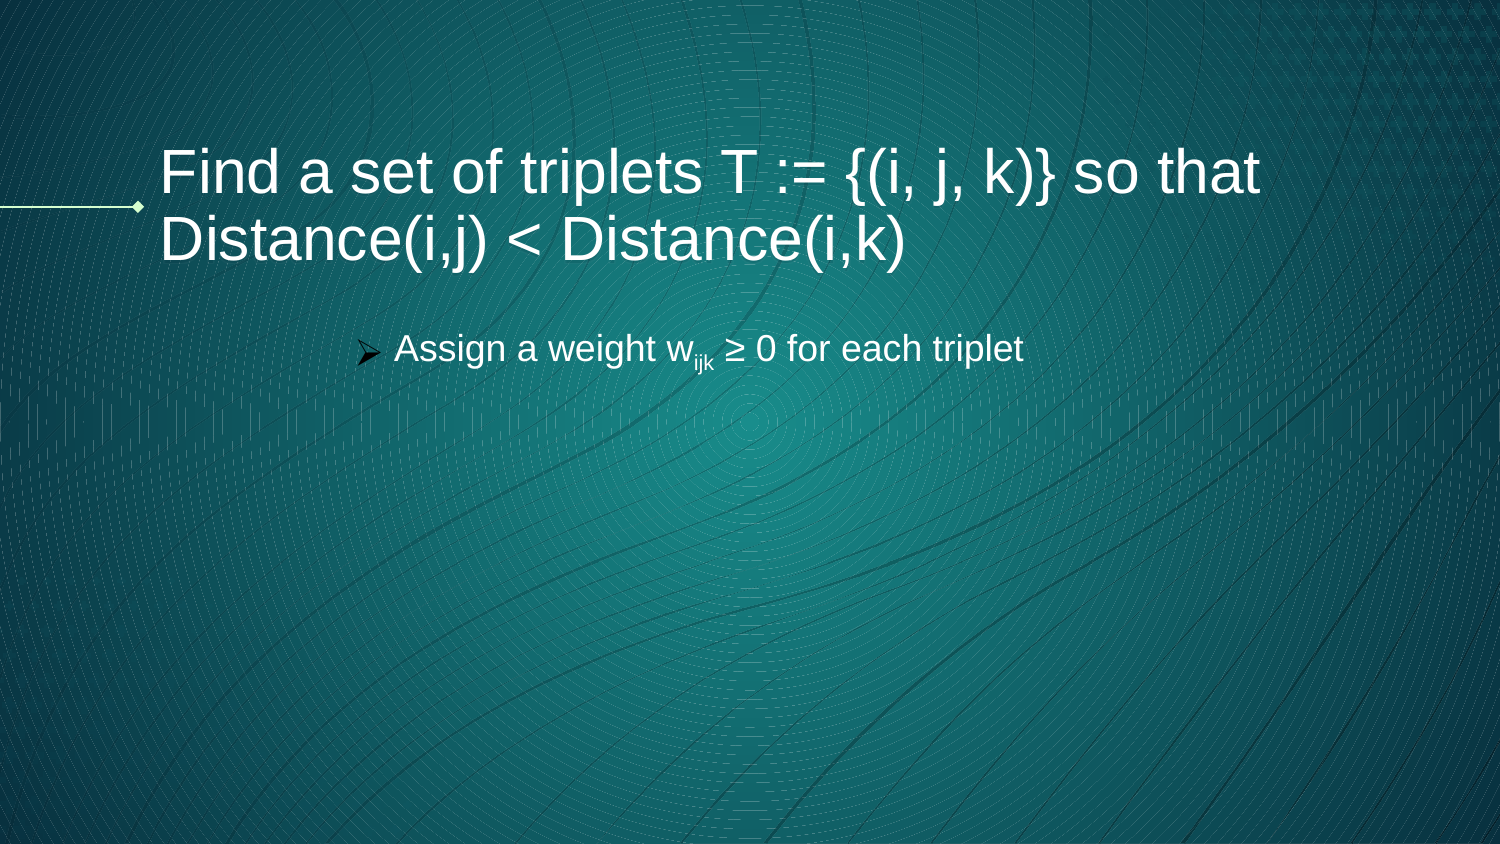

# Find a set of triplets T := {(i, j, k)} so that Distance(i,j) < Distance(i,k)
 Assign a weight wijk ≥ 0 for each triplet